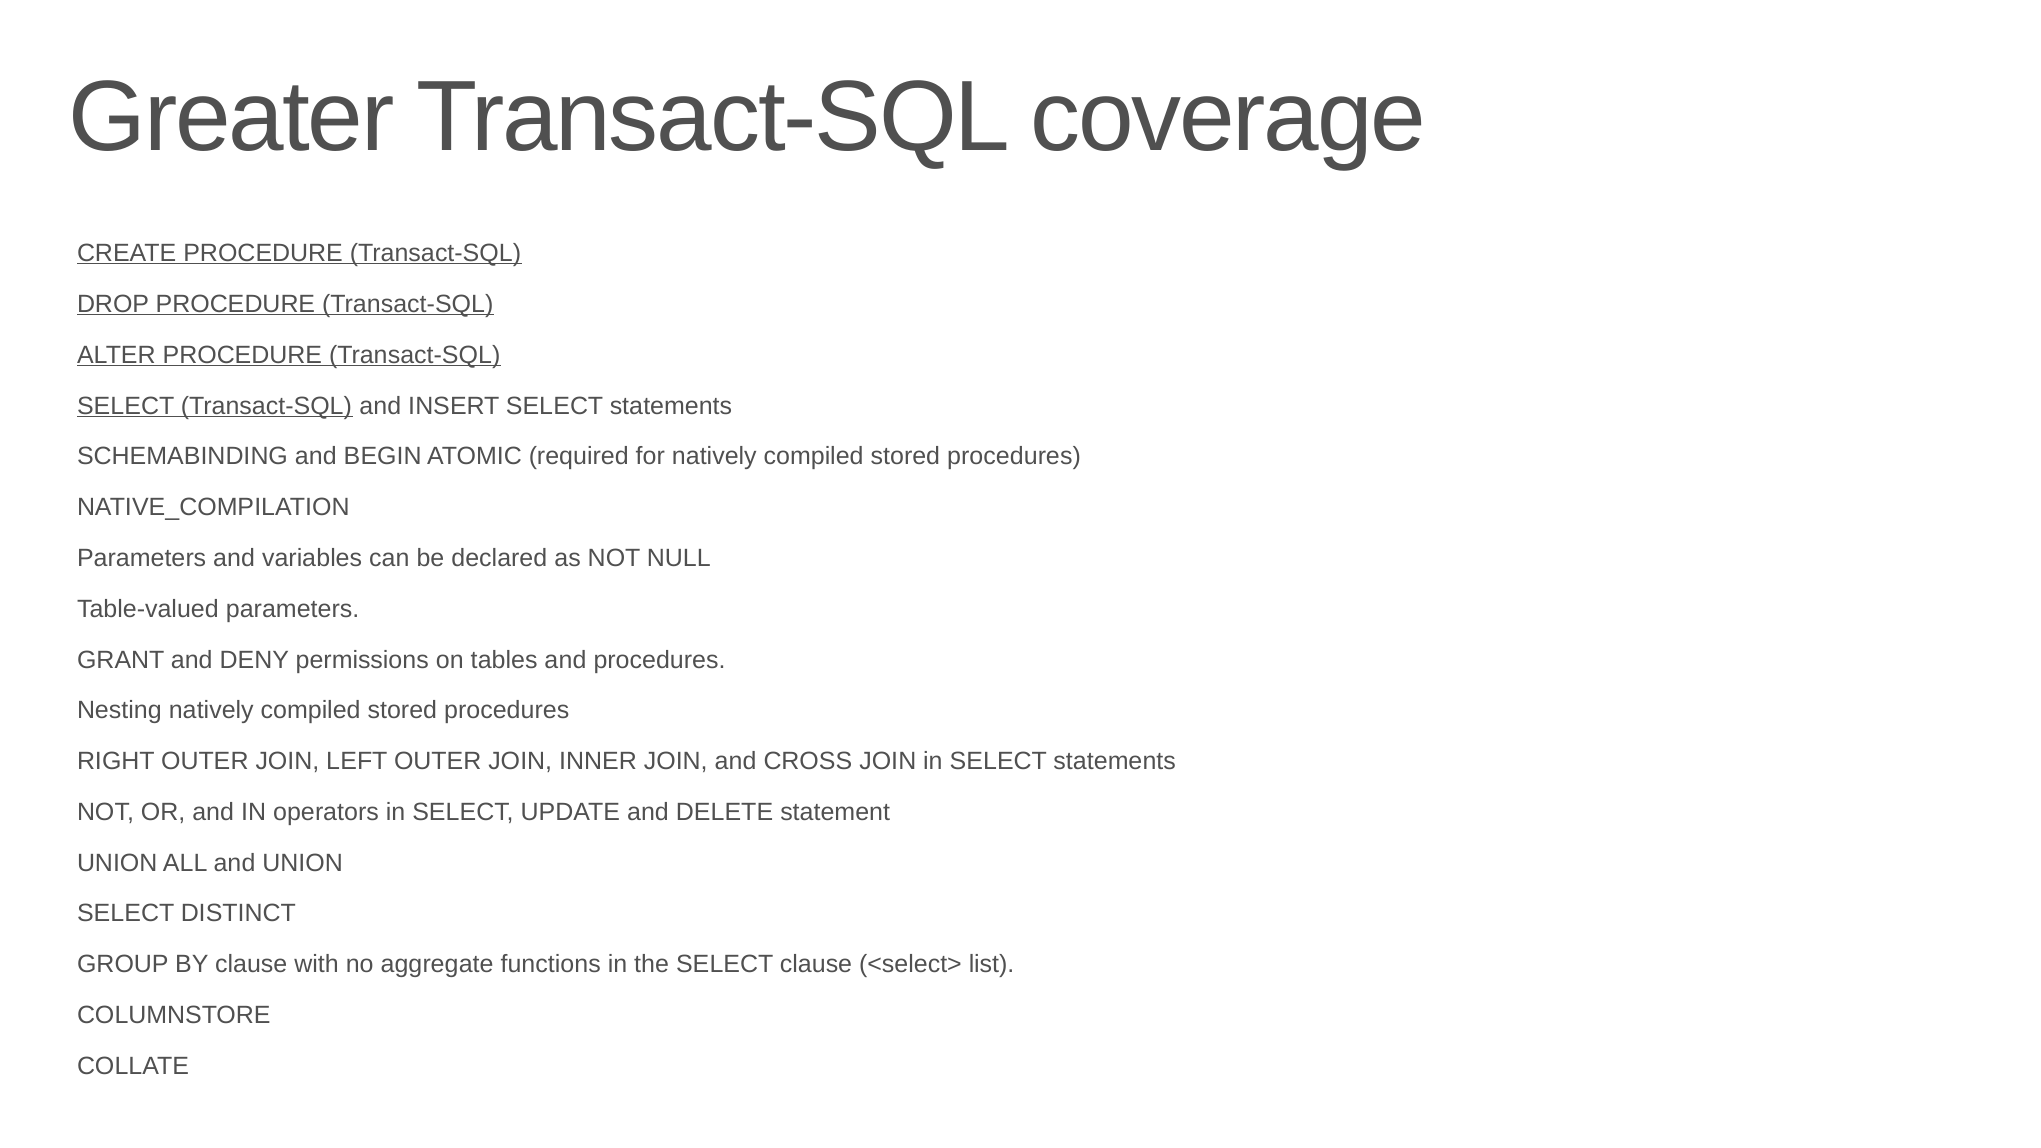

Greater Transact-SQL coverage
CREATE PROCEDURE (Transact-SQL)
DROP PROCEDURE (Transact-SQL)
ALTER PROCEDURE (Transact-SQL)
SELECT (Transact-SQL) and INSERT SELECT statements
SCHEMABINDING and BEGIN ATOMIC (required for natively compiled stored procedures)
NATIVE_COMPILATION
Parameters and variables can be declared as NOT NULL
Table-valued parameters.
GRANT and DENY permissions on tables and procedures.
Nesting natively compiled stored procedures
RIGHT OUTER JOIN, LEFT OUTER JOIN, INNER JOIN, and CROSS JOIN in SELECT statements
NOT, OR, and IN operators in SELECT, UPDATE and DELETE statement
UNION ALL and UNION
SELECT DISTINCT
GROUP BY clause with no aggregate functions in the SELECT clause (<select> list).
COLUMNSTORE
COLLATE